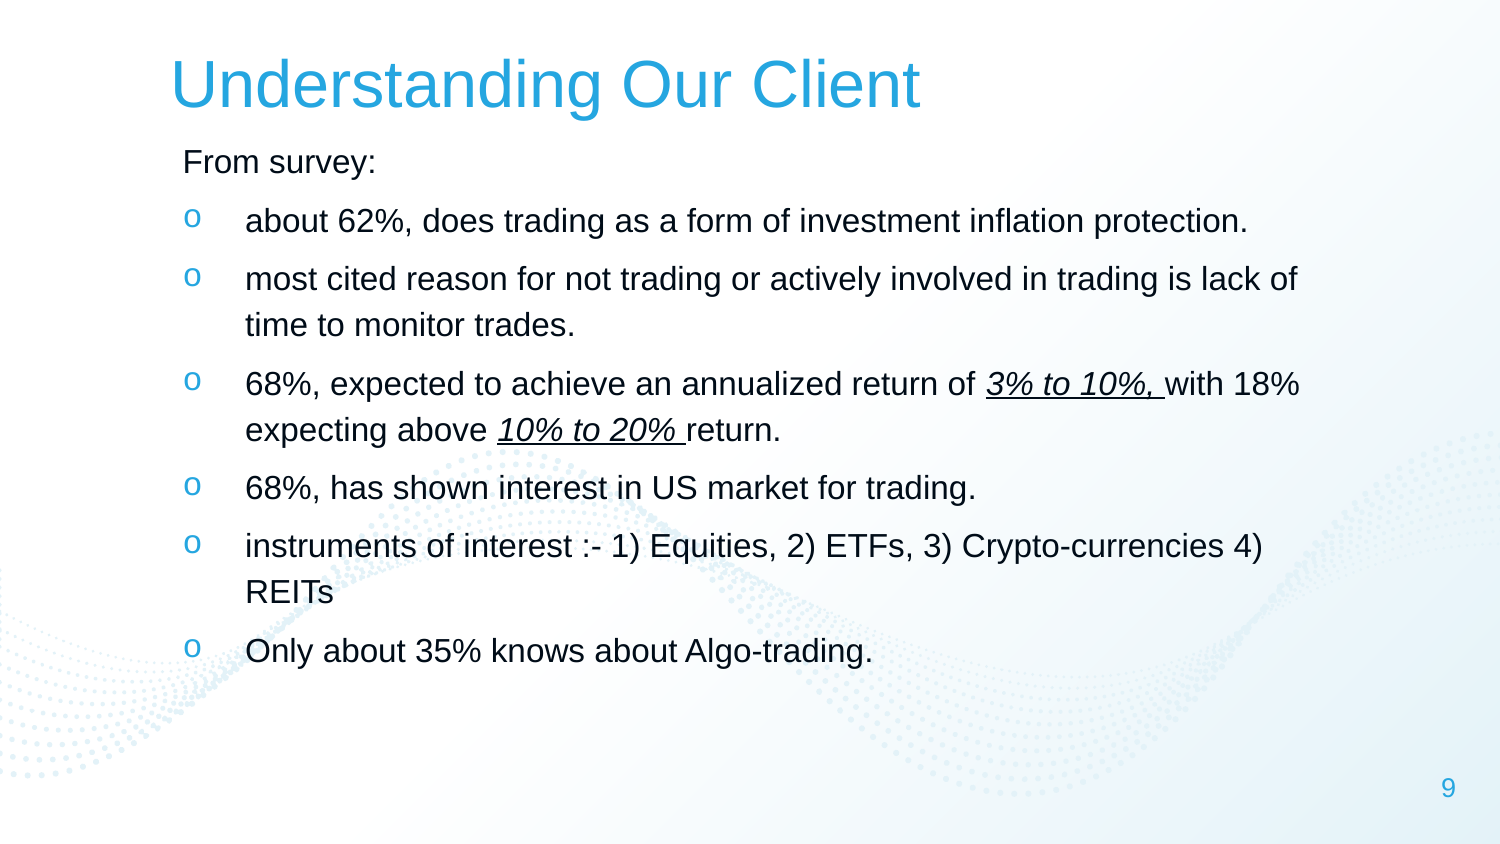

# Understanding Our Client
From survey:
about 62%, does trading as a form of investment inflation protection.
most cited reason for not trading or actively involved in trading is lack of time to monitor trades.
68%, expected to achieve an annualized return of 3% to 10%, with 18% expecting above 10% to 20% return.
68%, has shown interest in US market for trading.
instruments of interest :- 1) Equities, 2) ETFs, 3) Crypto-currencies 4) REITs
Only about 35% knows about Algo-trading.

9